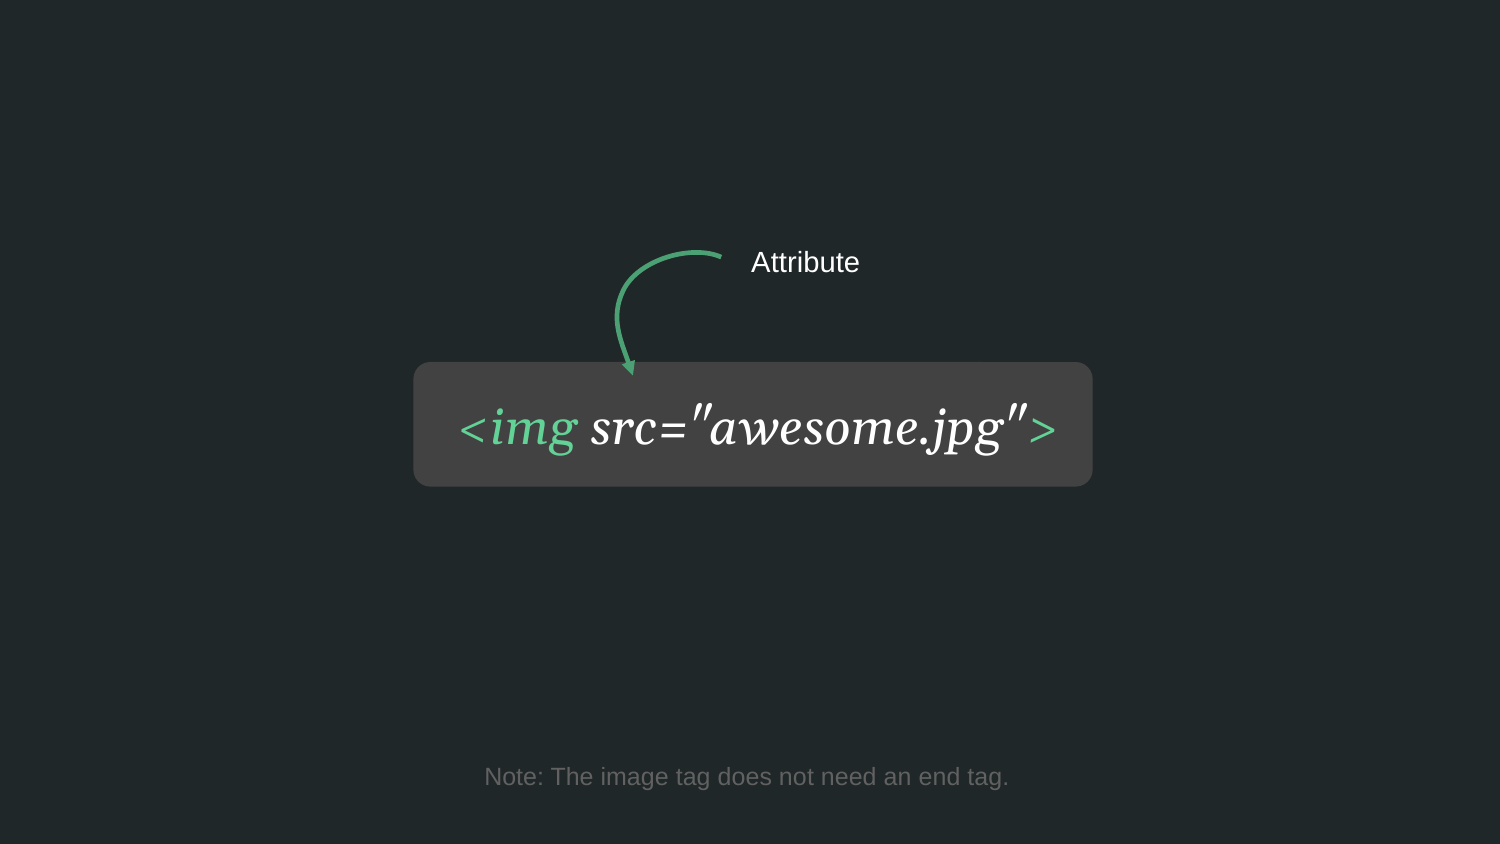

# <img src="awesome.jpg">
Attribute

Note: The image tag does not need an end tag.